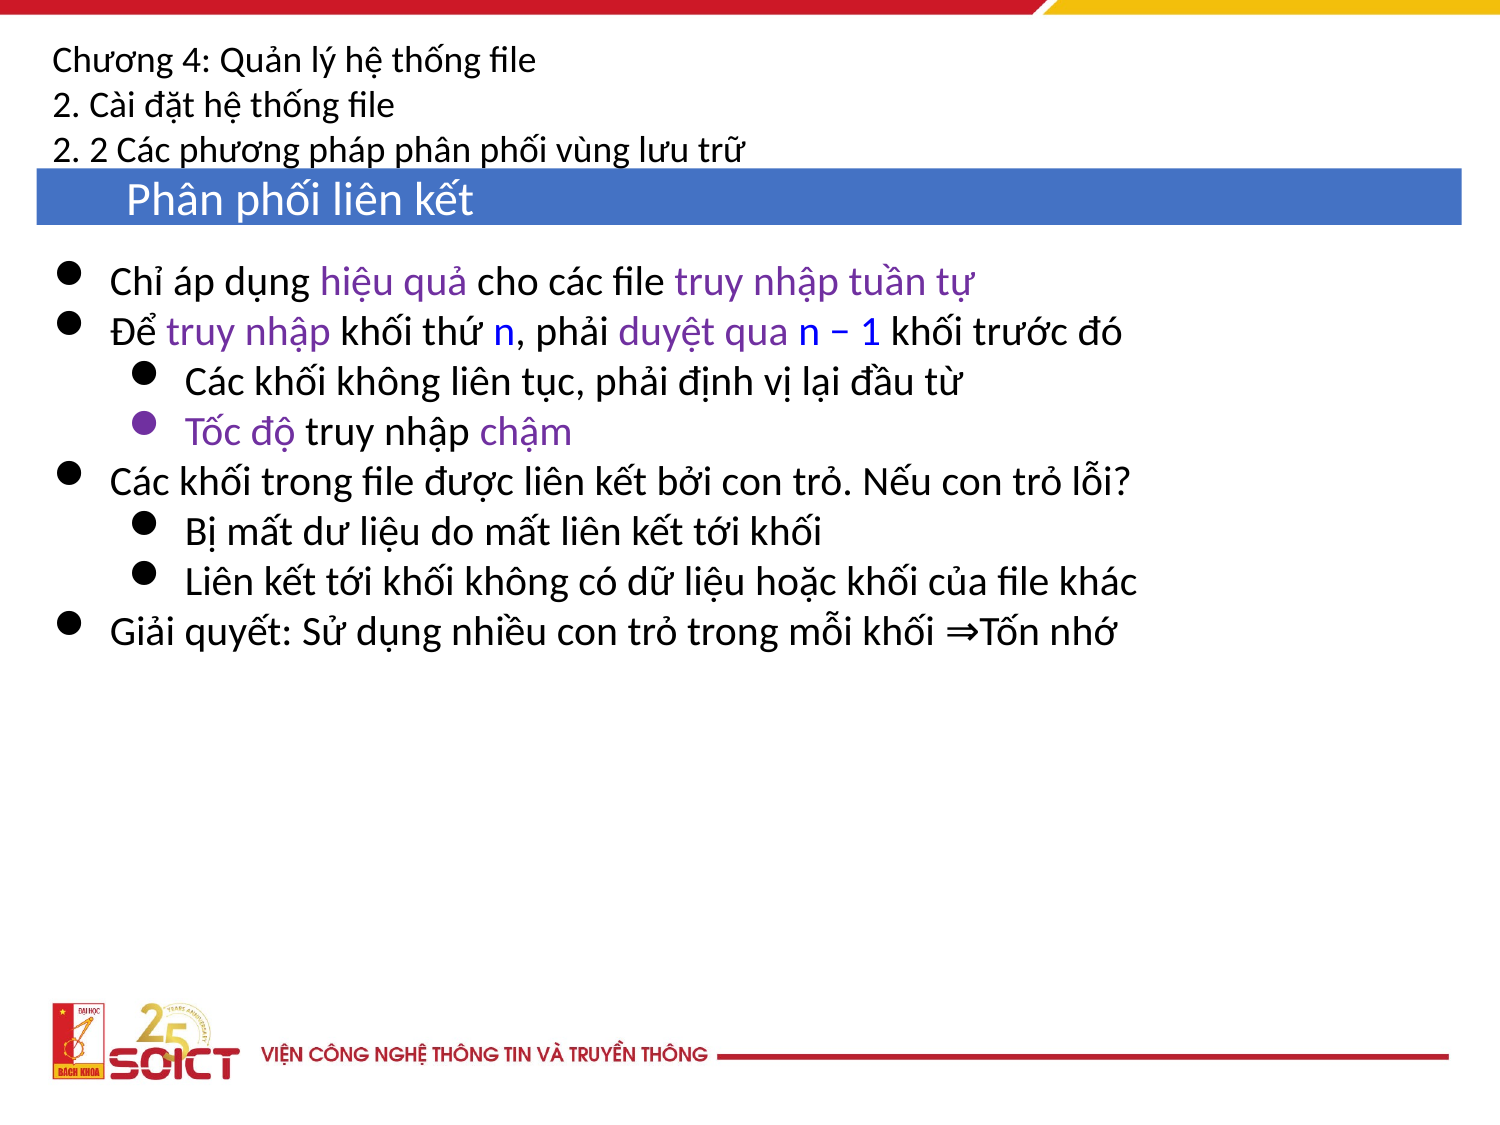

Chương 4: Quản lý hệ thống file
2. Cài đặt hệ thống file
2. 2 Các phương pháp phân phối vùng lưu trữ
Phân phối liên kết
Chỉ áp dụng hiệu quả cho các file truy nhập tuần tự
Để truy nhập khối thứ n, phải duyệt qua n − 1 khối trước đó
Các khối không liên tục, phải định vị lại đầu từ
Tốc độ truy nhập chậm
Các khối trong file được liên kết bởi con trỏ. Nếu con trỏ lỗi?
Bị mất dư liệu do mất liên kết tới khối
Liên kết tới khối không có dữ liệu hoặc khối của file khác
Giải quyết: Sử dụng nhiều con trỏ trong mỗi khối ⇒Tốn nhớ